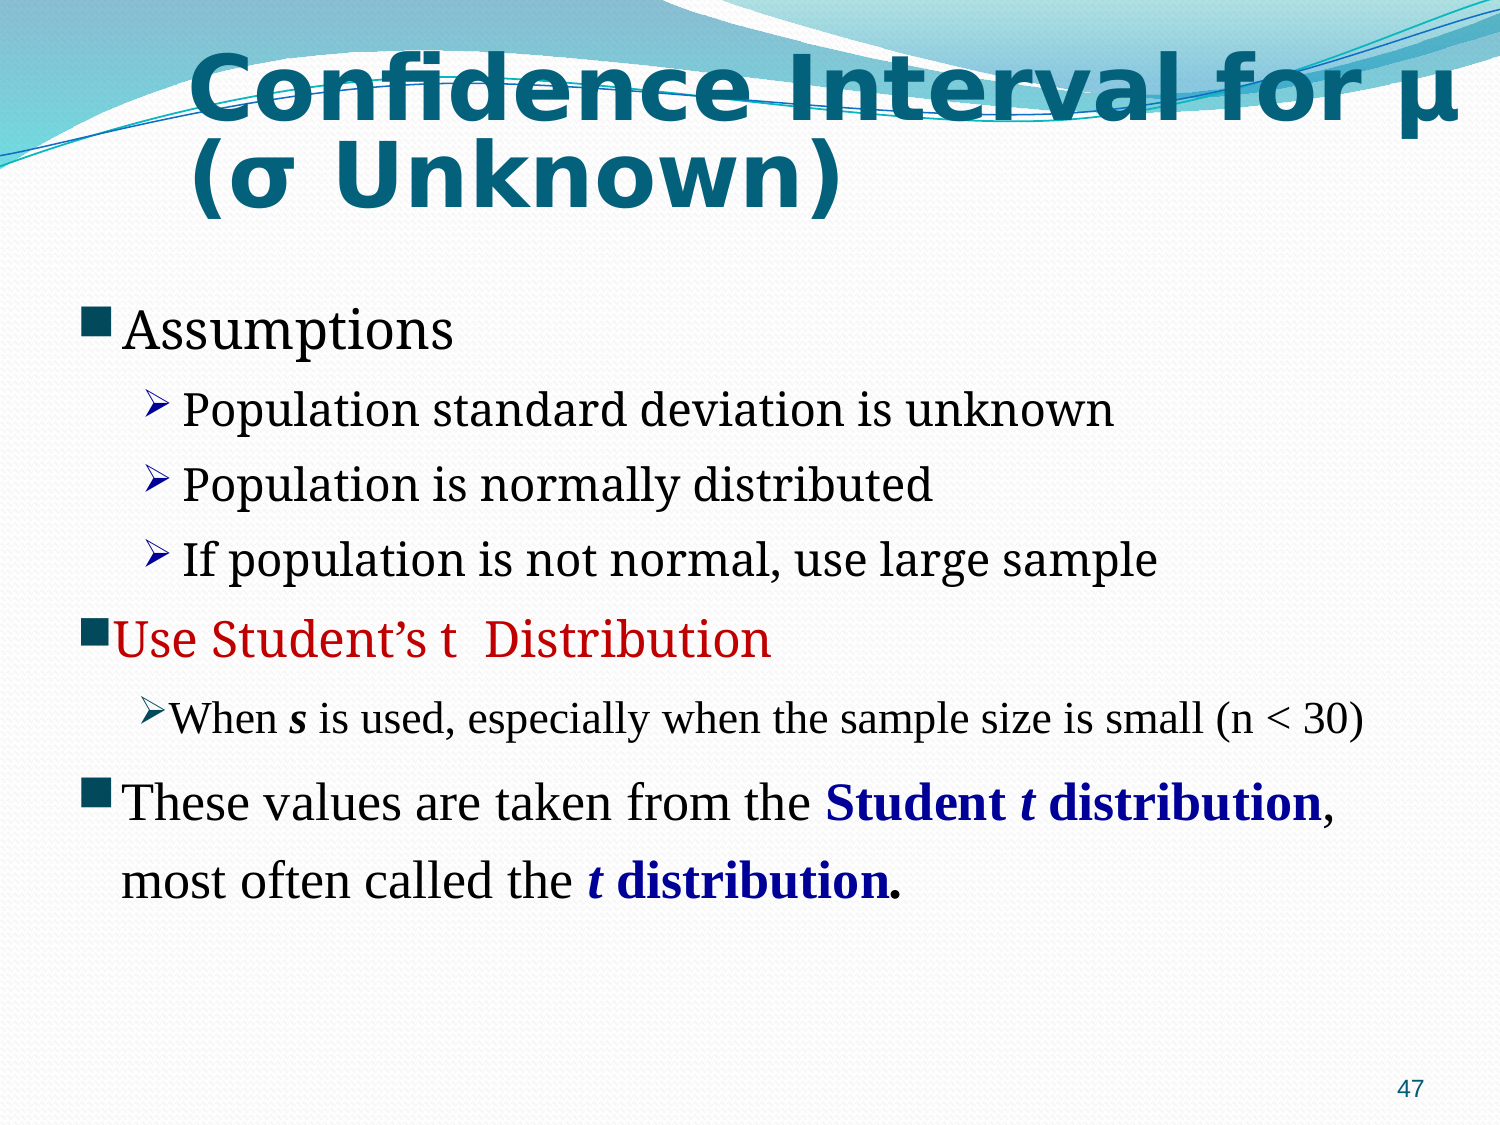

# Confidence Interval for μ (σ Unknown)
Assumptions
Population standard deviation is unknown
Population is normally distributed
If population is not normal, use large sample
Use Student’s t  Distribution
When s is used, especially when the sample size is small (n < 30)
These values are taken from the Student t distribution, most often called the t distribution.
47